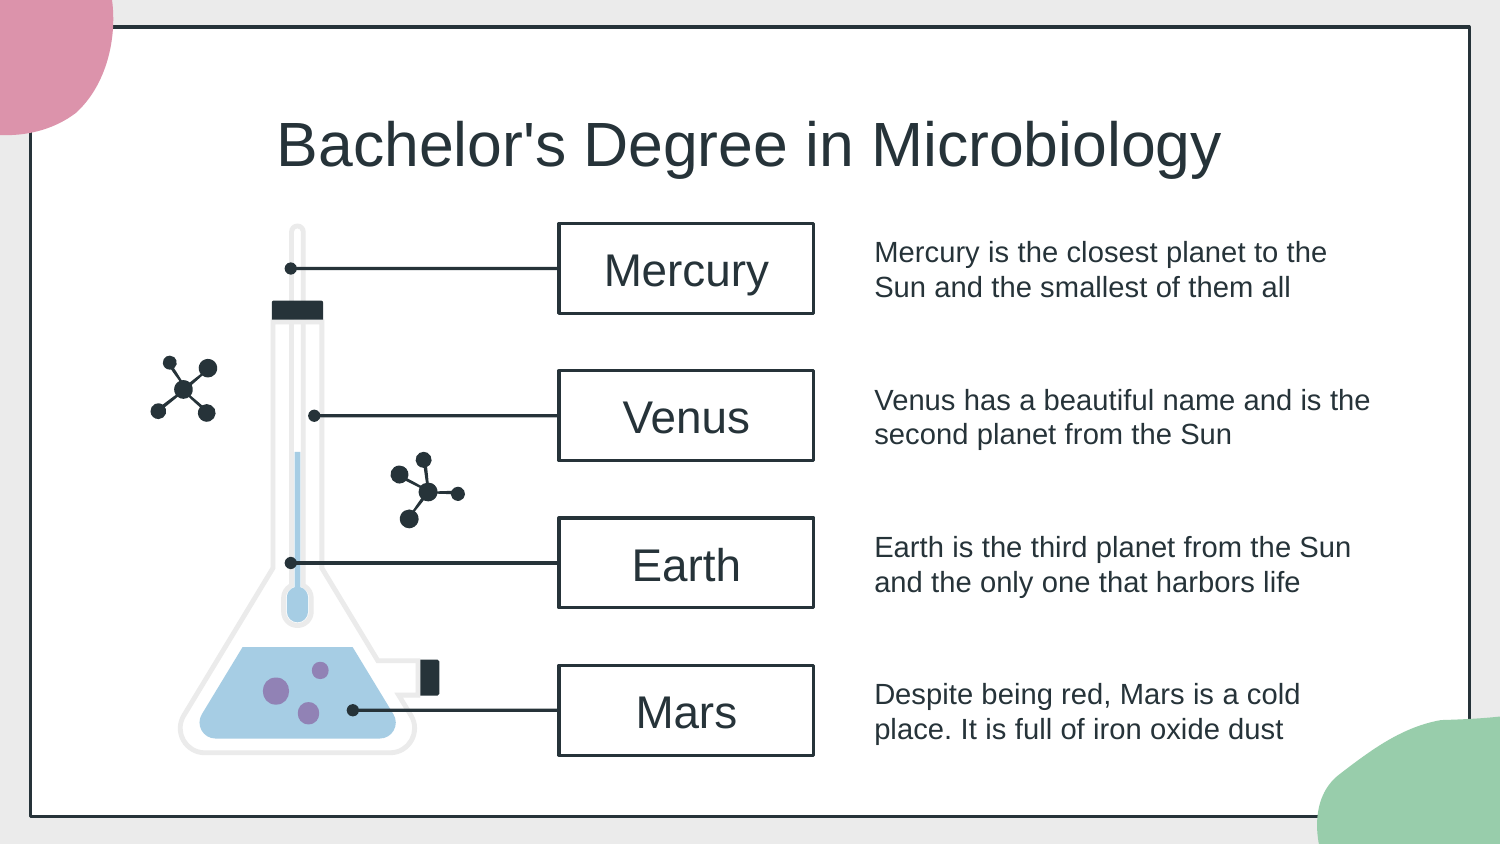

# Bachelor's Degree in Microbiology

Mercury
Mercury is the closest planet to the Sun and the smallest of them all

Venus
Venus has a beautiful name and is the second planet from the Sun

Earth
Earth is the third planet from the Sun and the only one that harbors life
Mars
Despite being red, Mars is a cold place. It is full of iron oxide dust